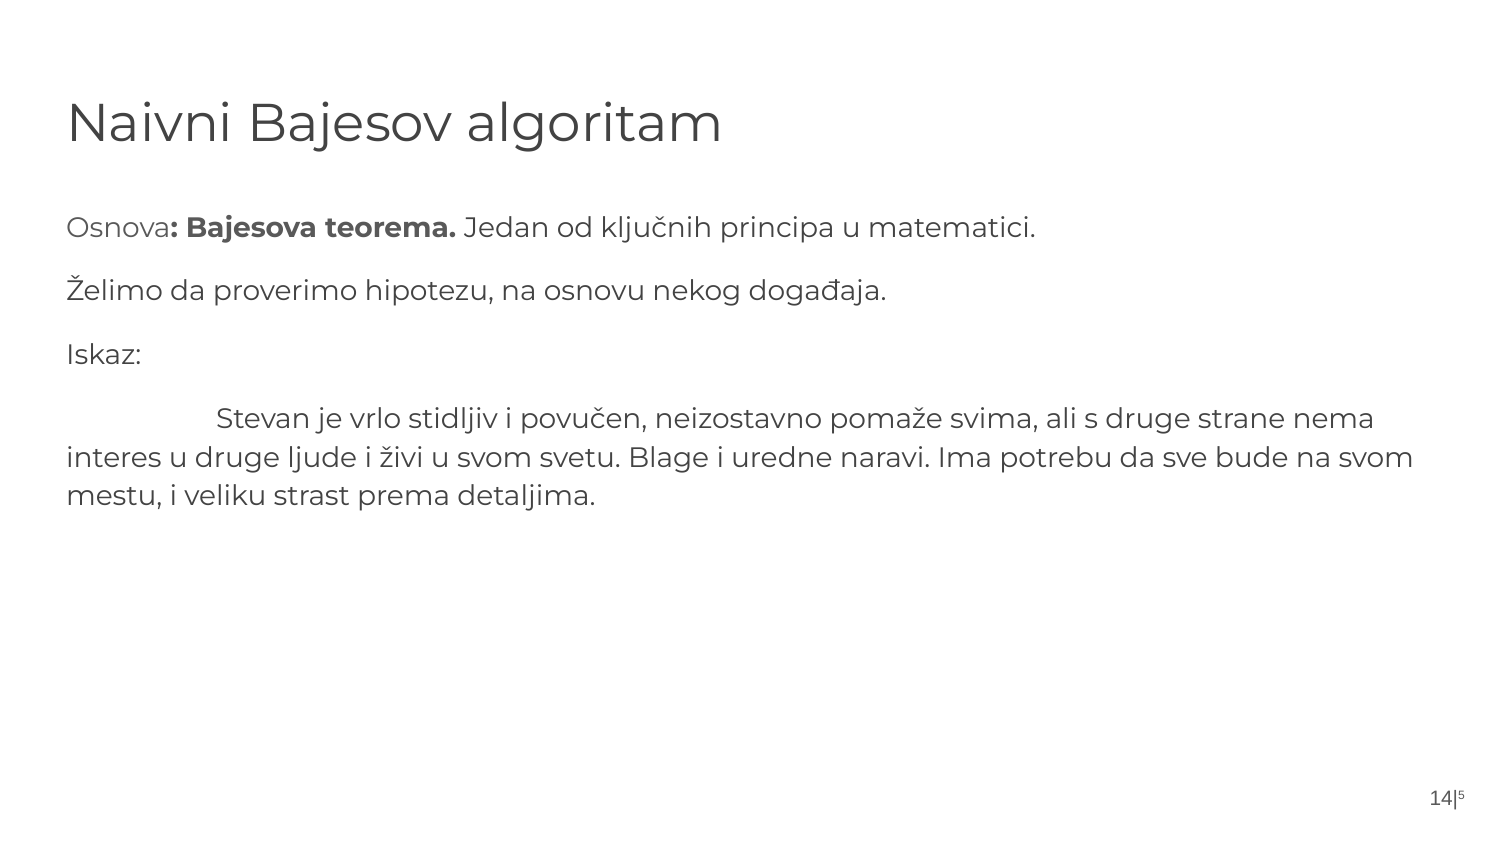

# Naivni Bajesov algoritam
Osnova: Bajesova teorema. Jedan od ključnih principa u matematici.
Želimo da proverimo hipotezu, na osnovu nekog događaja.
Iskaz:
	Stevan je vrlo stidljiv i povučen, neizostavno pomaže svima, ali s druge strane nema interes u druge ljude i živi u svom svetu. Blage i uredne naravi. Ima potrebu da sve bude na svom mestu, i veliku strast prema detaljima.
14|5